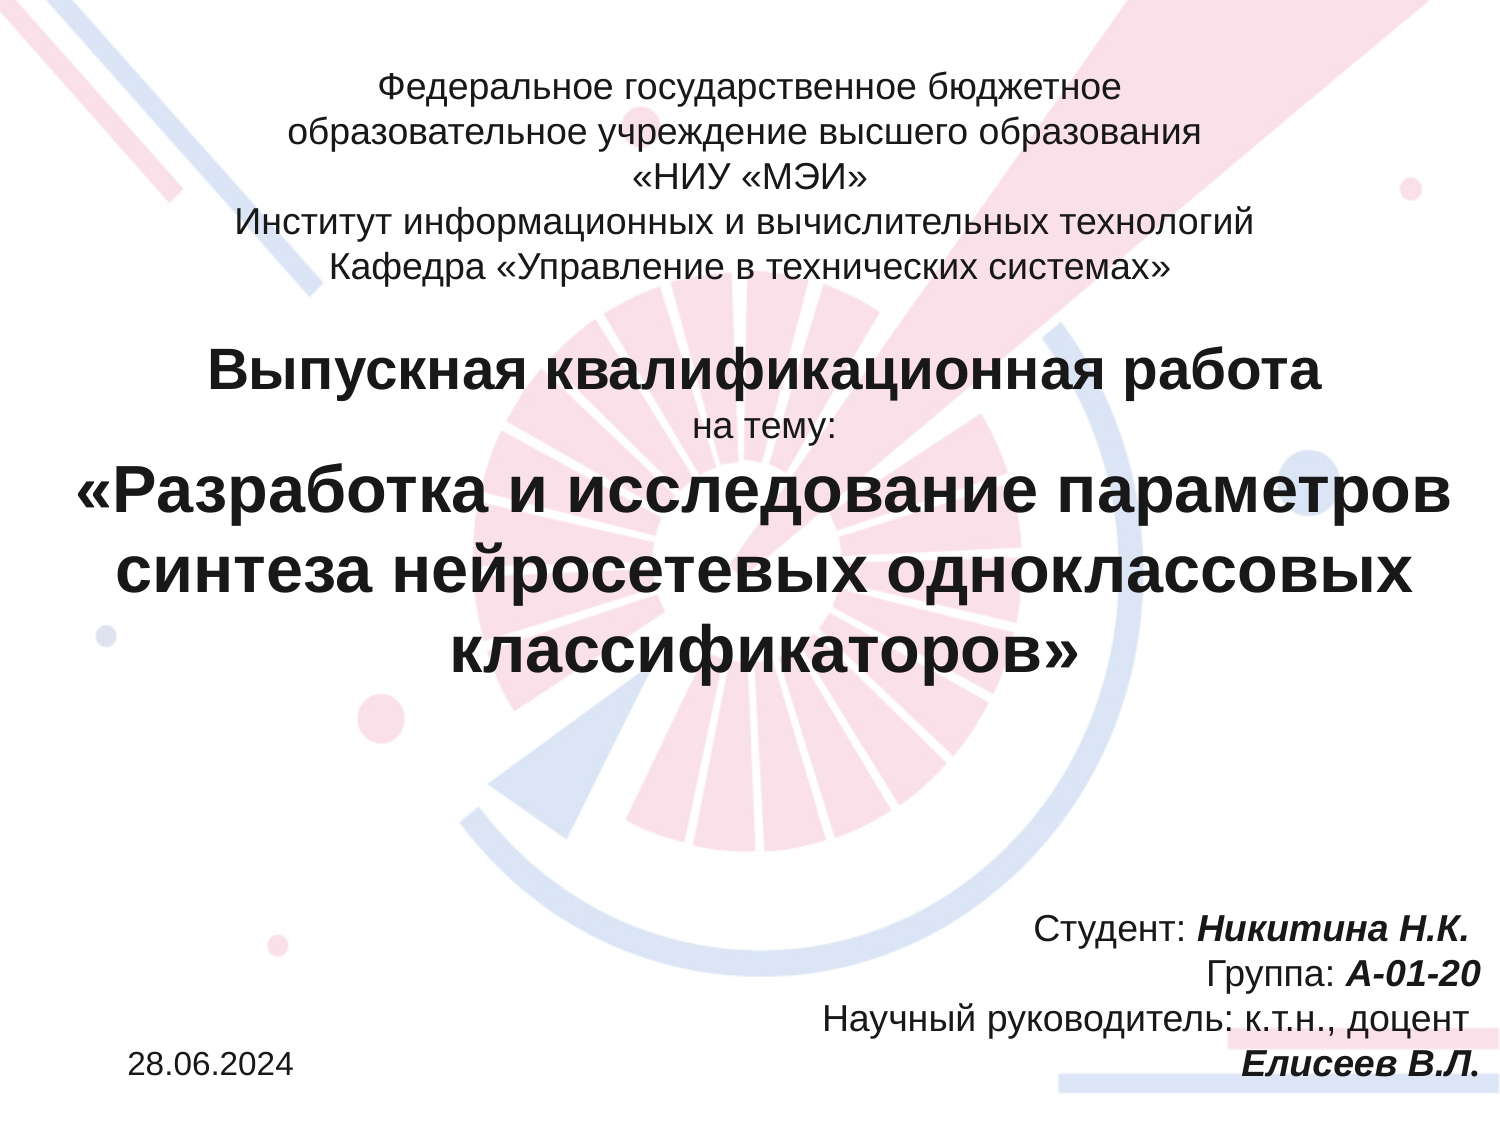

Федеральное государственное бюджетное образовательное учреждение высшего образования
«НИУ «МЭИ»
Институт информационных и вычислительных технологий
Кафедра «Управление в технических системах»
# Выпускная квалификационная работа на тему: «Разработка и исследование параметров синтеза нейросетевых одноклассовых классификаторов»
Студент: Никитина Н.К.
Группа: А-01-20
Научный руководитель: к.т.н., доцент
Елисеев В.Л.
28.06.2024